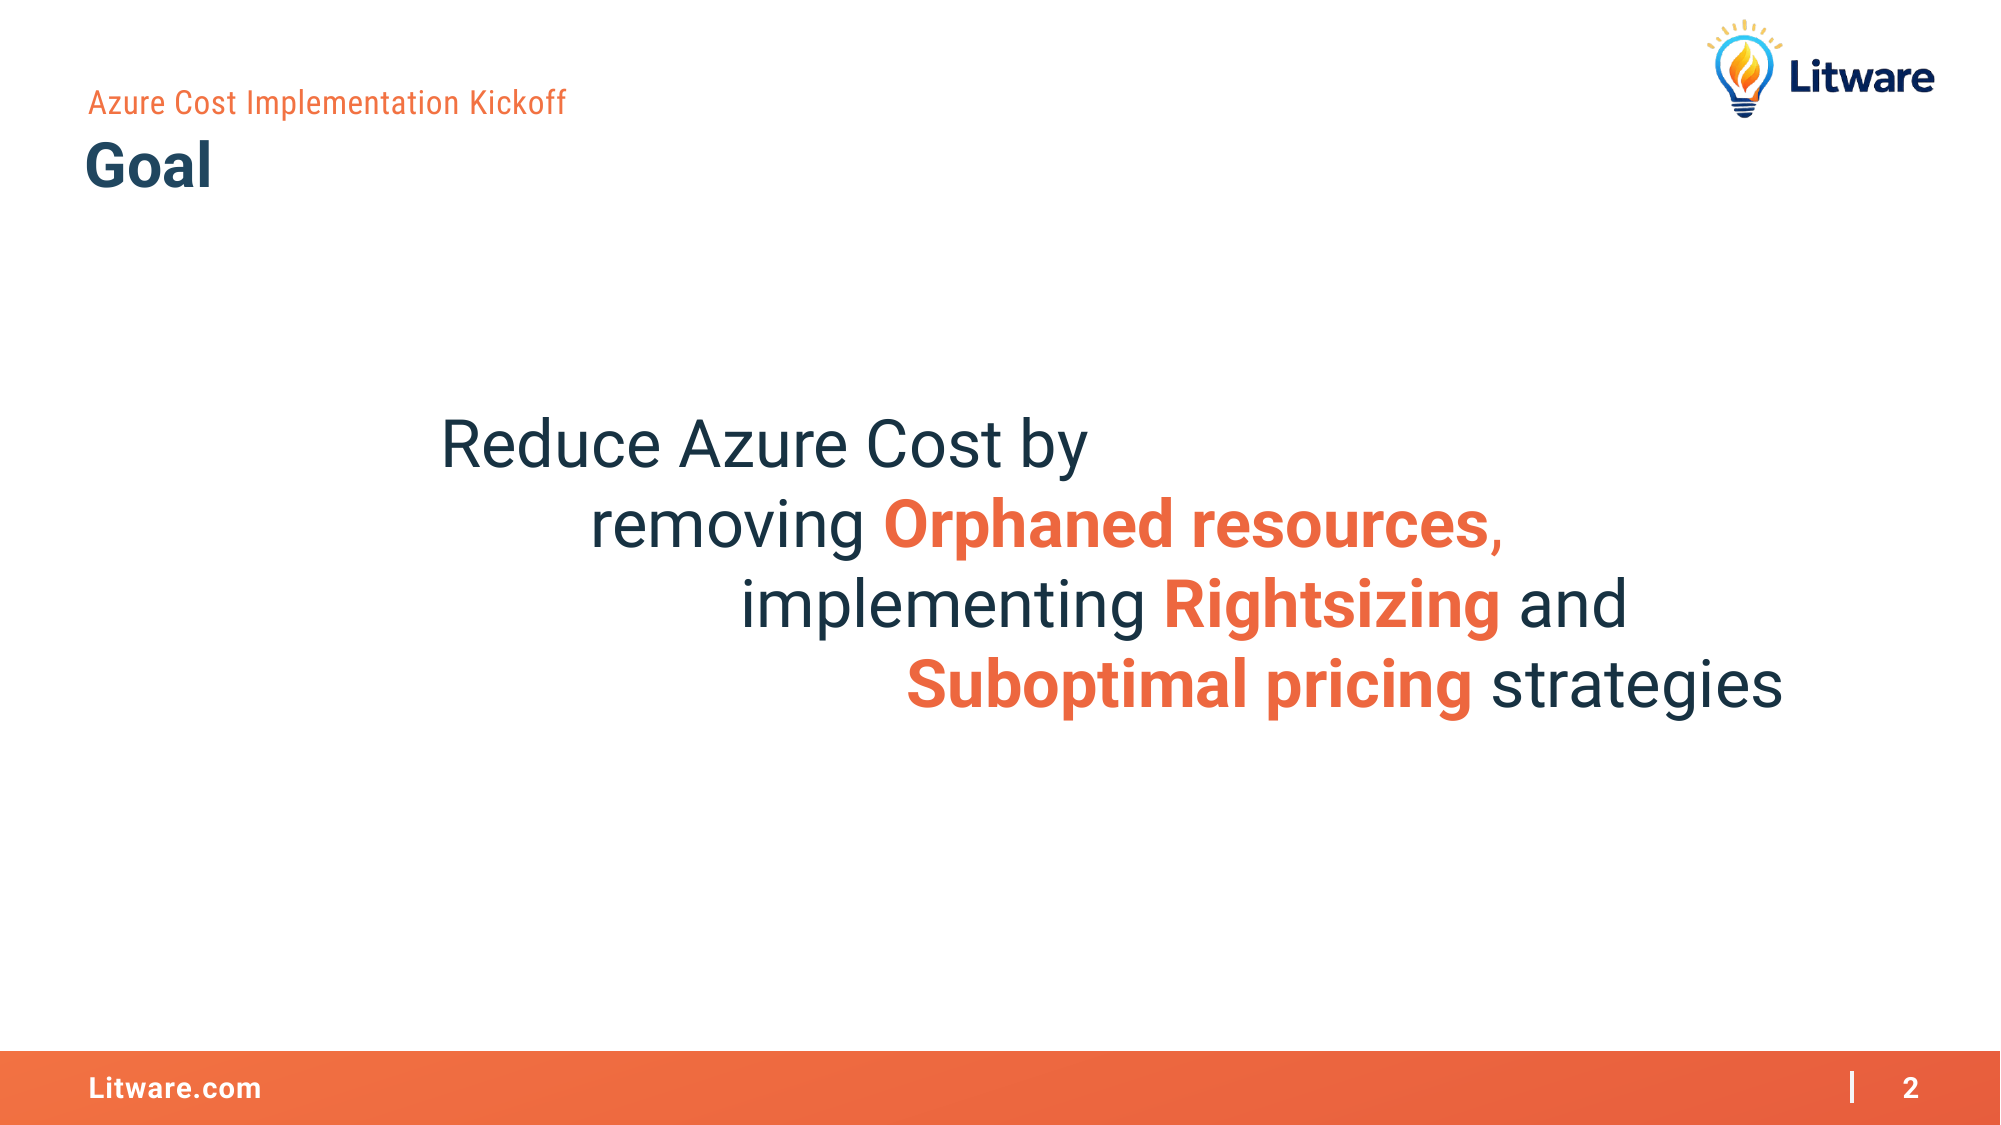

Azure Cost Implementation Kickoff

Goal

Reduce Azure Cost by
	removing Orphaned resources,
		implementing Rightsizing and
			 Suboptimal pricing strategies